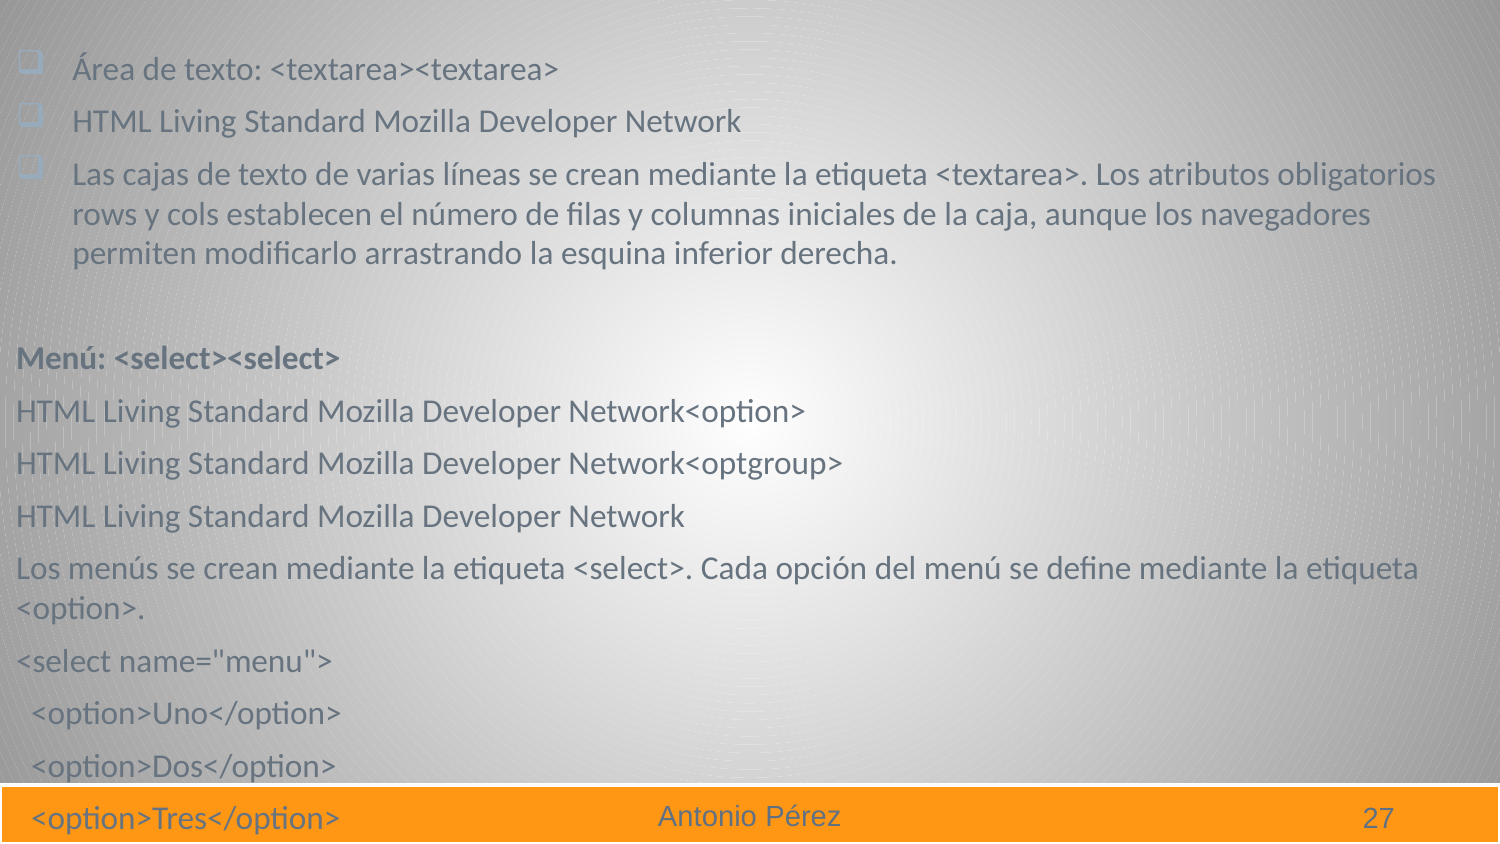

Área de texto: <textarea><textarea>
HTML Living Standard Mozilla Developer Network
Las cajas de texto de varias líneas se crean mediante la etiqueta <textarea>. Los atributos obligatorios rows y cols establecen el número de filas y columnas iniciales de la caja, aunque los navegadores permiten modificarlo arrastrando la esquina inferior derecha.

Menú: <select><select>
HTML Living Standard Mozilla Developer Network<option>
HTML Living Standard Mozilla Developer Network<optgroup>
HTML Living Standard Mozilla Developer Network
Los menús se crean mediante la etiqueta <select>. Cada opción del menú se define mediante la etiqueta <option>.
<select name="menu">
  <option>Uno</option>
  <option>Dos</option>
  <option>Tres</option>
</select>
27